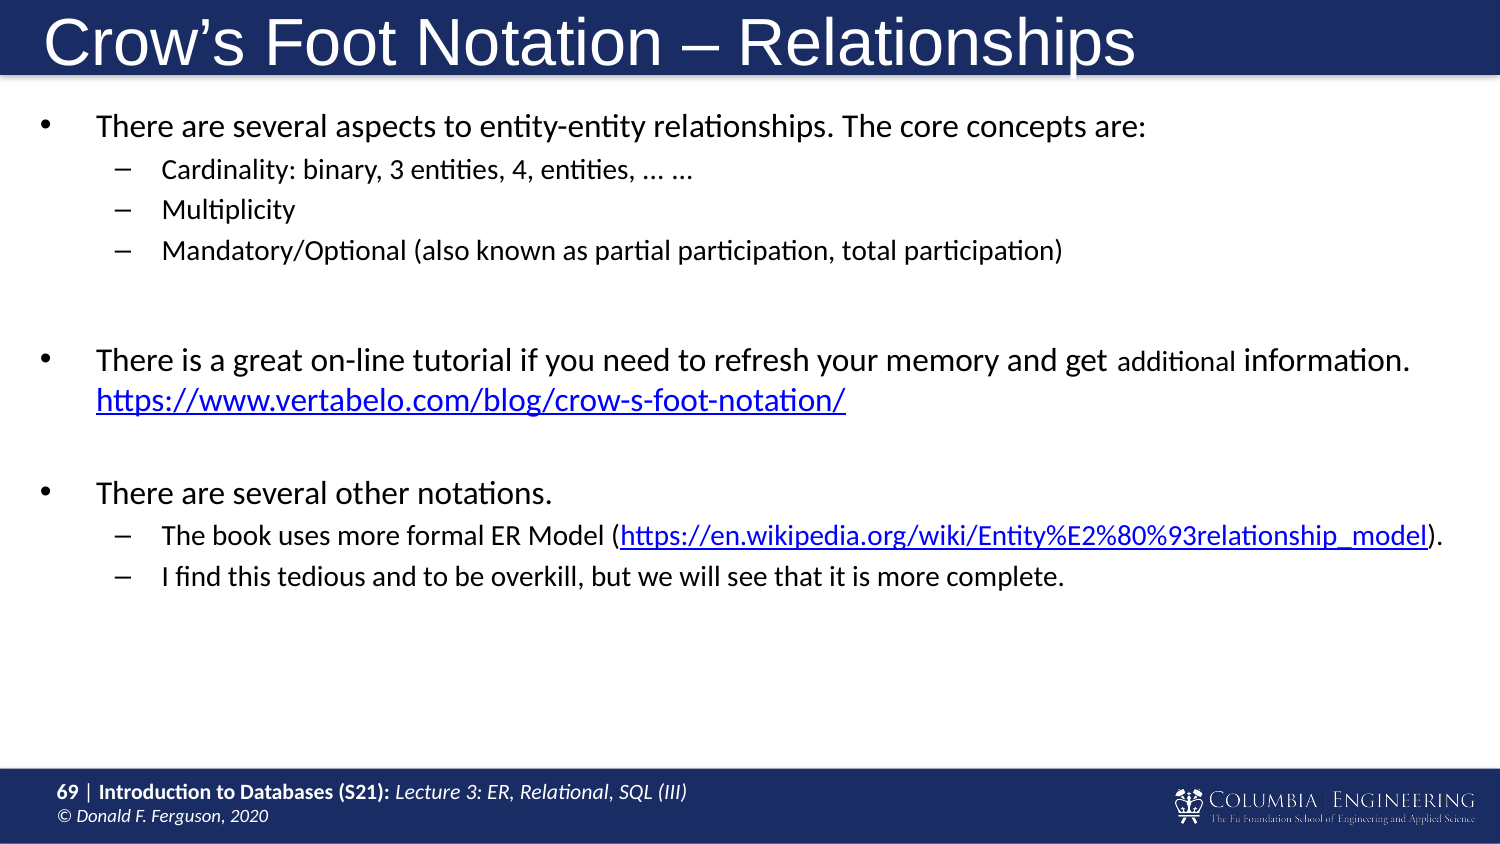

# Crow’s Foot Notation – Relationships
There are several aspects to entity-entity relationships. The core concepts are:
Cardinality: binary, 3 entities, 4, entities, ... ...
Multiplicity
Mandatory/Optional (also known as partial participation, total participation)

There is a great on-line tutorial if you need to refresh your memory and get additional information.
https://www.vertabelo.com/blog/crow-s-foot-notation/

There are several other notations.
The book uses more formal ER Model (https://en.wikipedia.org/wiki/Entity%E2%80%93relationship_model).
I find this tedious and to be overkill, but we will see that it is more complete.